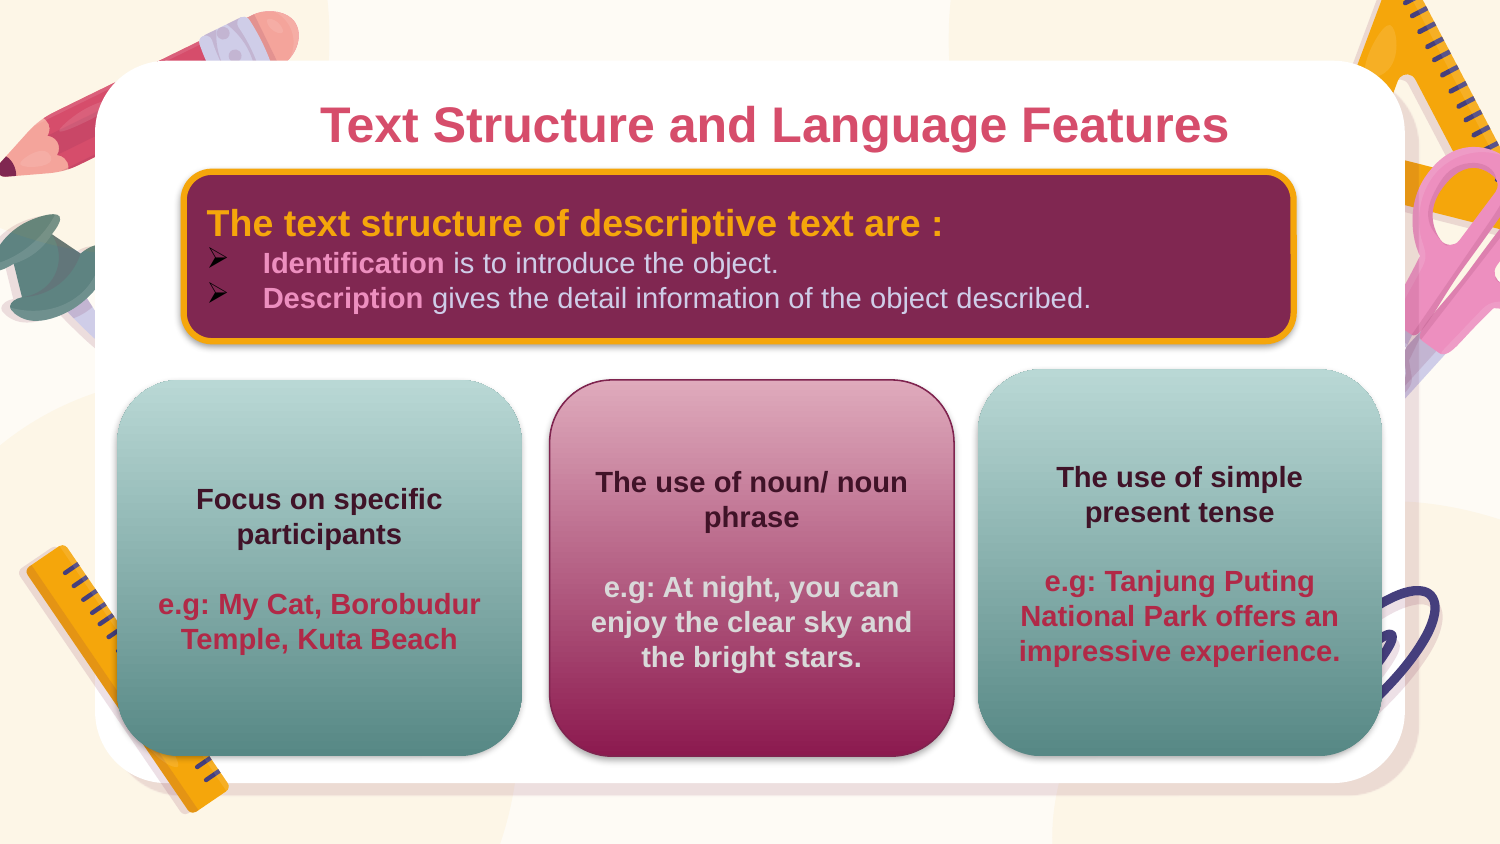

# Text Structure and Language Features
The text structure of descriptive text are :
Identification is to introduce the object.
Description gives the detail information of the object described.

The use of simple present tense

e.g: Tanjung Puting National Park offers an impressive experience.
The use of noun/ noun phrase

e.g: At night, you can enjoy the clear sky and the bright stars.
Focus on specific participants

e.g: My Cat, Borobudur Temple, Kuta Beach